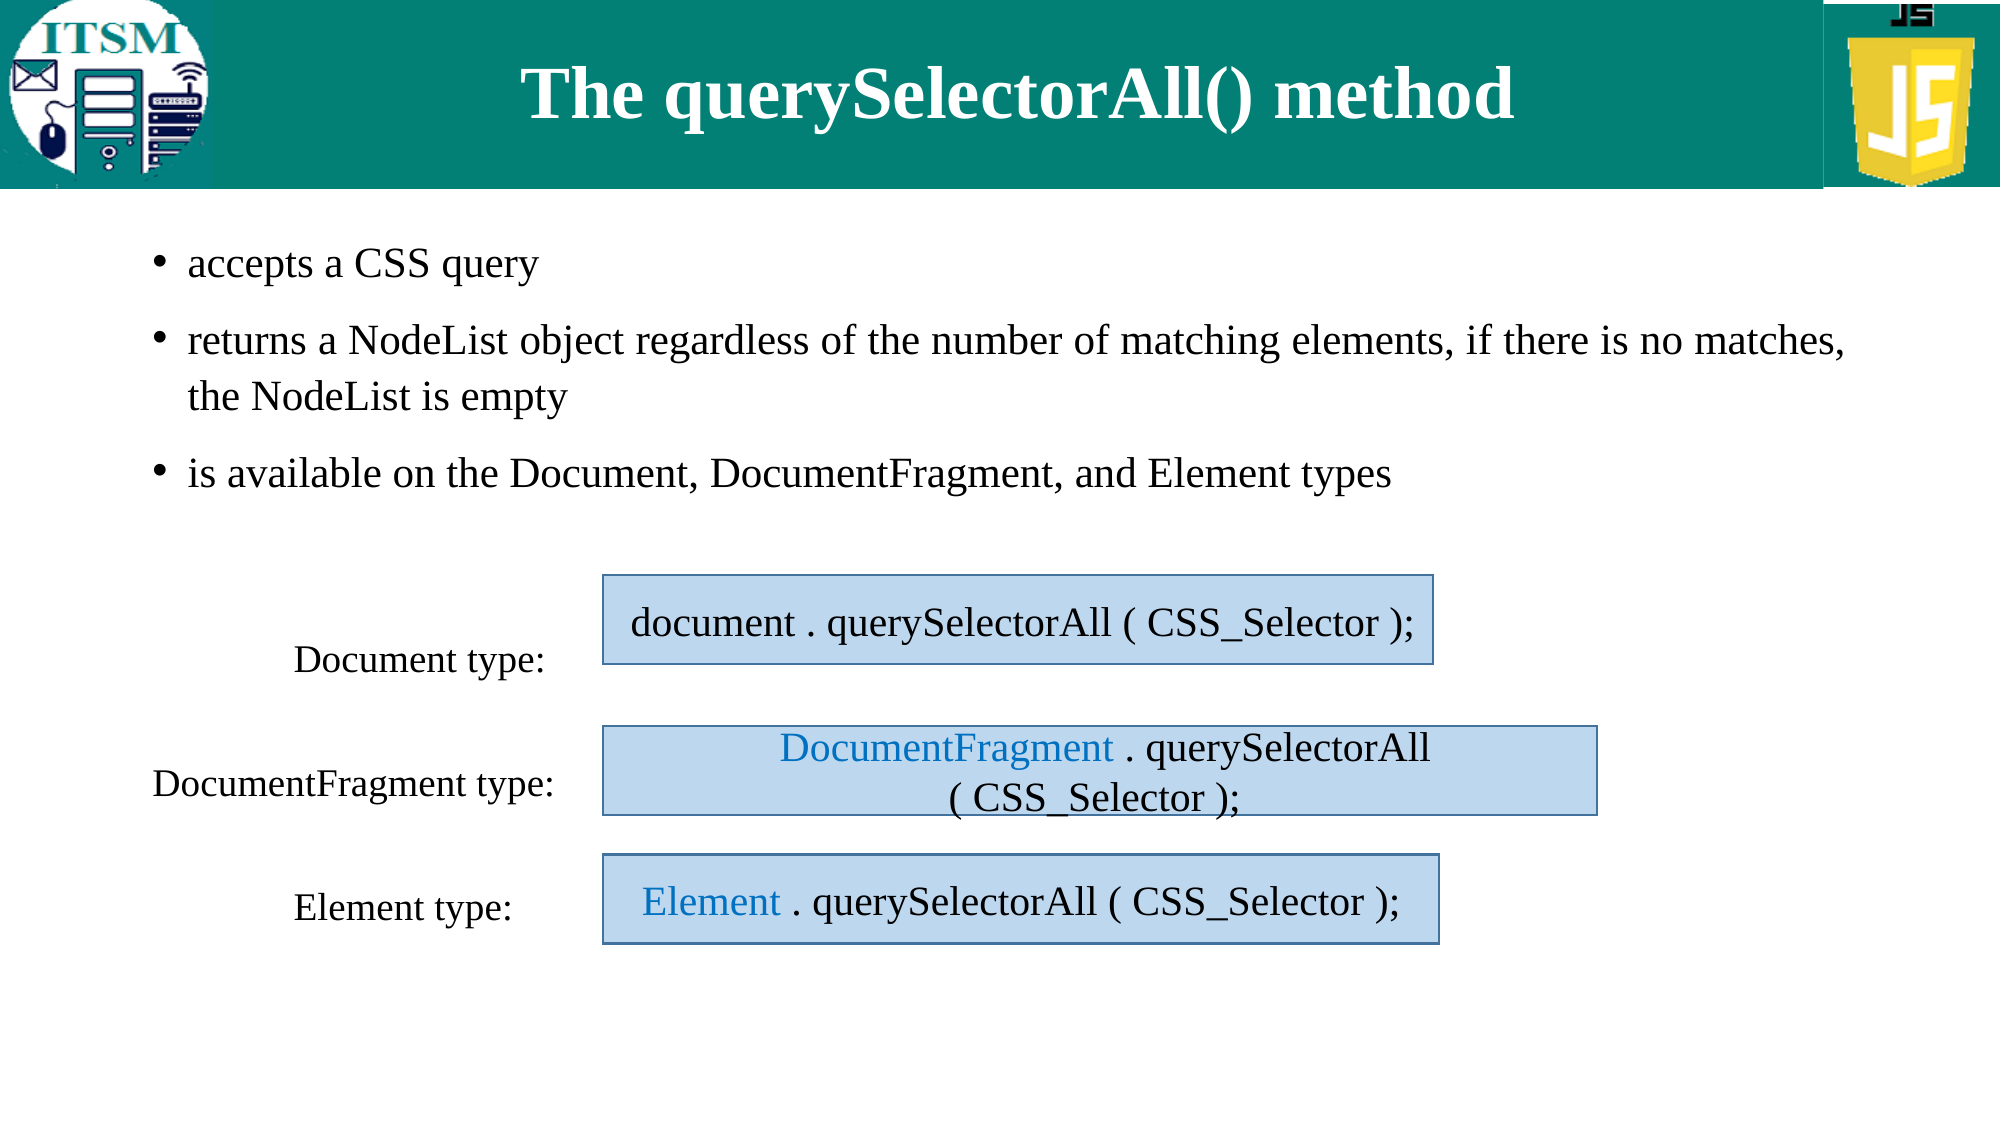

# The querySelectorAll() method
accepts a CSS query
returns a NodeList object regardless of the number of matching elements, if there is no matches, the NodeList is empty
is available on the Document, DocumentFragment, and Element types

	Document type:

DocumentFragment type:

	Element type:

 document . querySelectorAll ( CSS_Selector );
 DocumentFragment . querySelectorAll ( CSS_Selector );
 Element . querySelectorAll ( CSS_Selector );